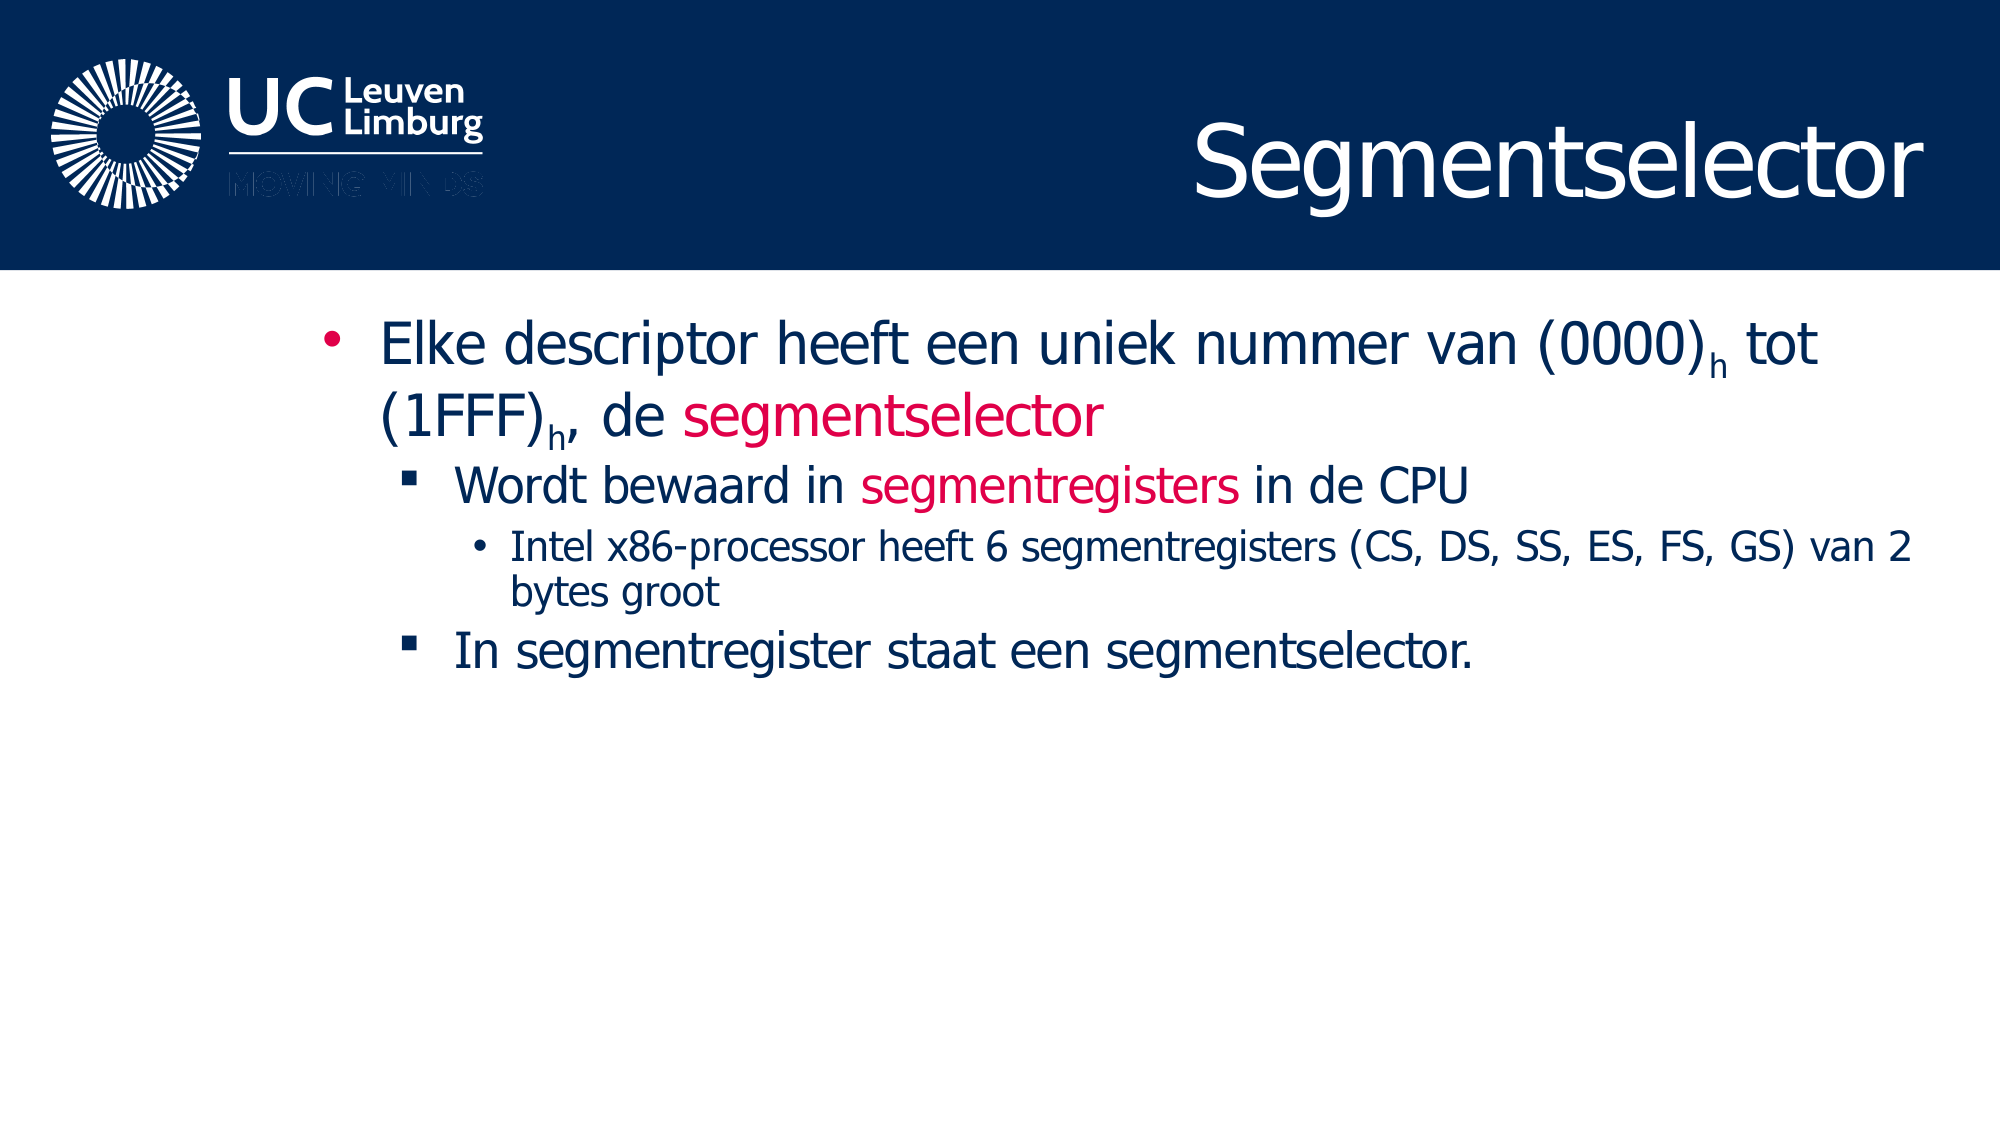

# Segmentselector
Elke descriptor heeft een uniek nummer van (0000)h tot (1FFF)h, de segmentselector
Wordt bewaard in segmentregisters in de CPU
Intel x86-processor heeft 6 segmentregisters (CS, DS, SS, ES, FS, GS) van 2 bytes groot
In segmentregister staat een segmentselector.